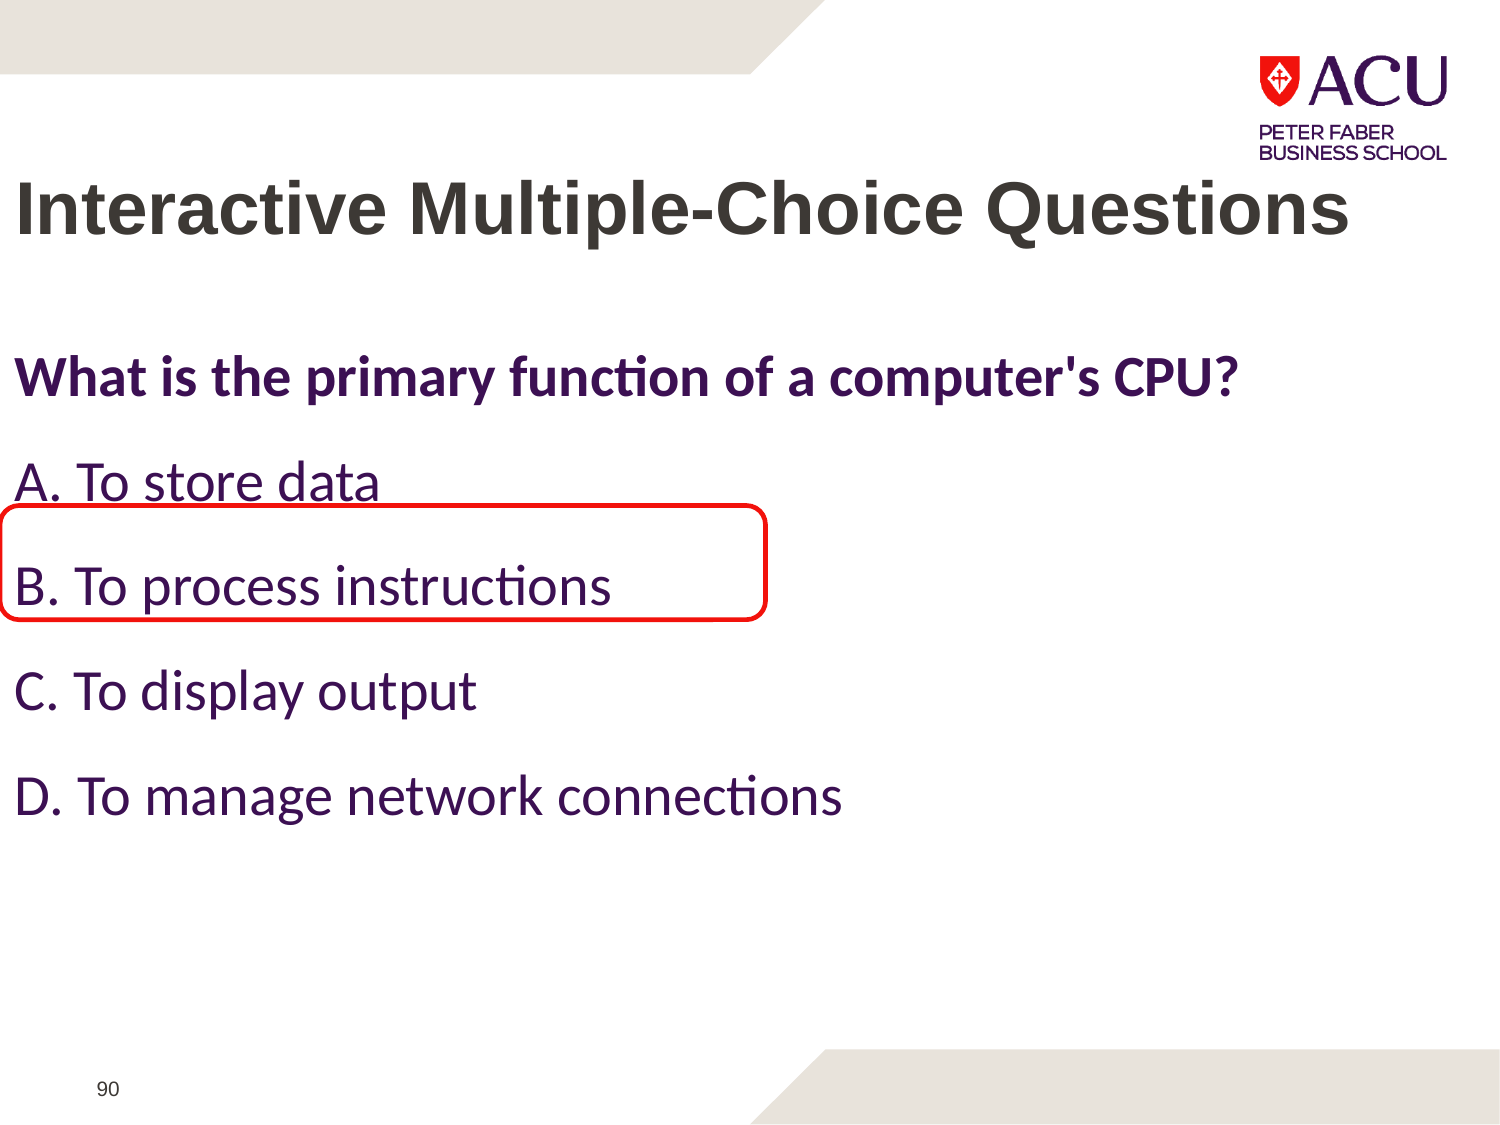

# Interactive Multiple-Choice Questions
What is the primary function of a computer's CPU?
A. To store data
B. To process instructions
C. To display output
D. To manage network connections

90